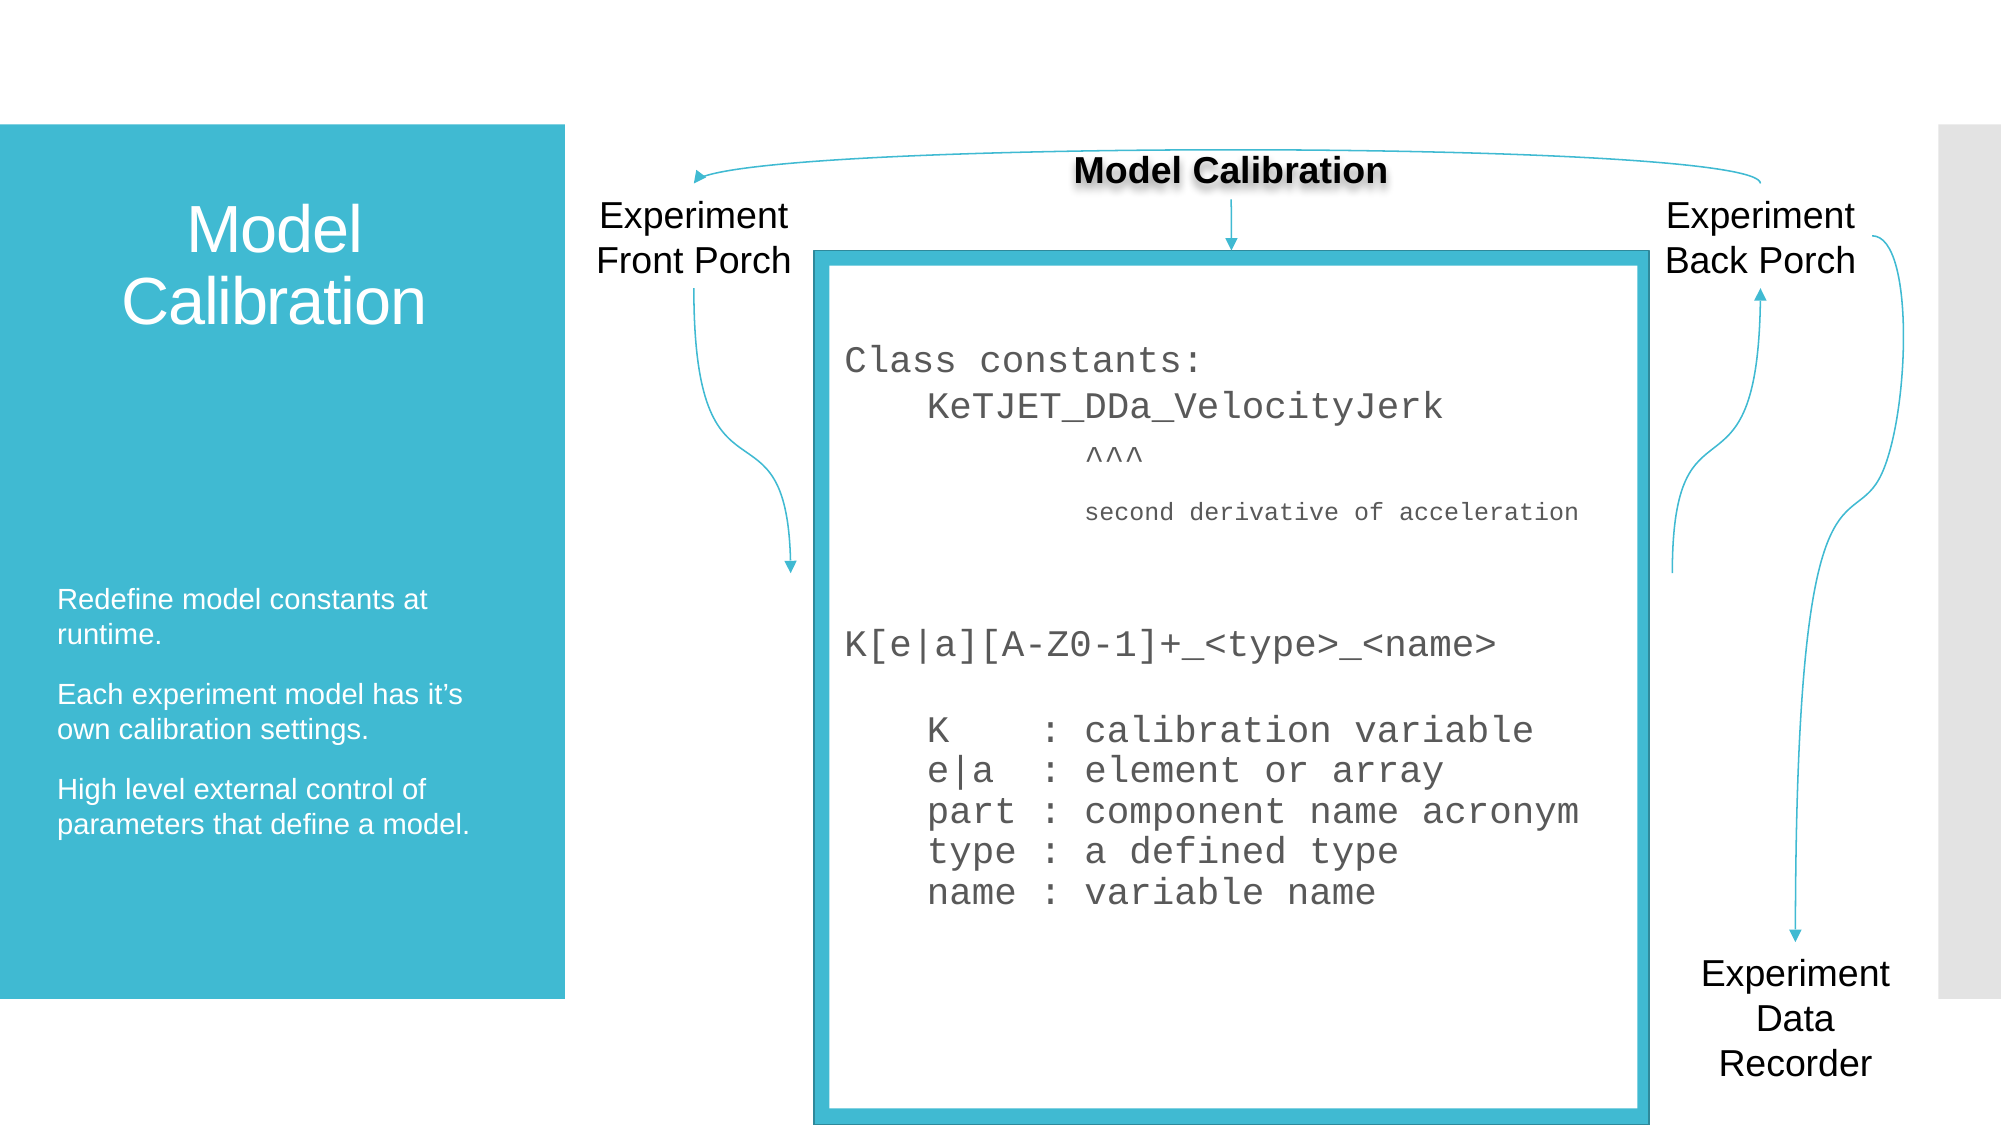

Model Calibration
Experiment Front Porch
Experiment
Back Porch
# Model Calibration

Class constants:
KeTJET_DDa_VelocityJerk
       ^^^
       second derivative of acceleration

K[e|a][A-Z0-1]+_<type>_<name>
K    : calibration variable
e|a  : element or array
part : component name acronym
type : a defined type
name : variable name
Redefine model constants at runtime.
Each experiment model has it’s own calibration settings.
High level external control of parameters that define a model.
Value Management
Experiment
Data Recorder